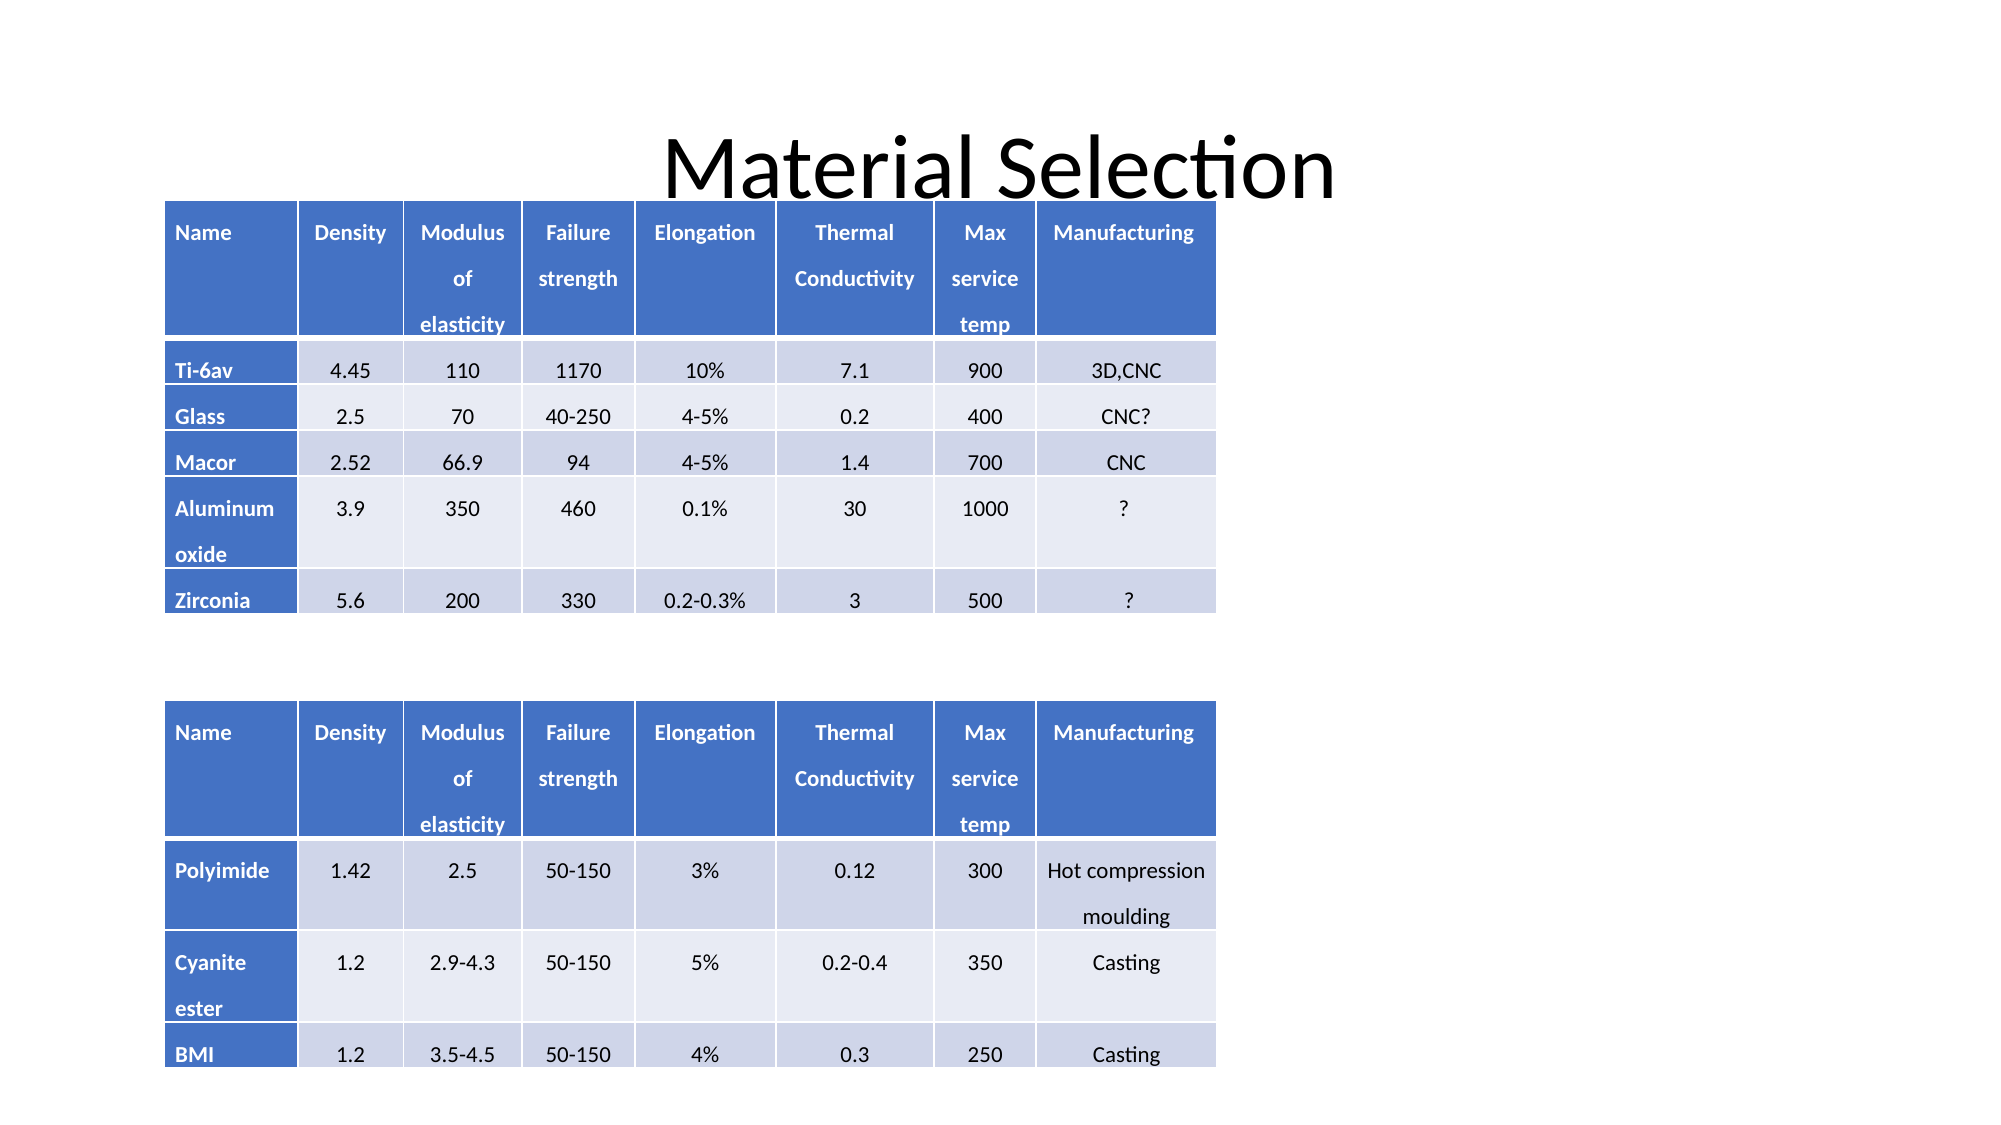

# Material Selection
| Name | Density | Modulus of elasticity | Failure strength | Elongation | Thermal Conductivity | Max service temp | Manufacturing |
| --- | --- | --- | --- | --- | --- | --- | --- |
| Ti-6av | 4.45 | 110 | 1170 | 10% | 7.1 | 900 | 3D,CNC |
| Glass | 2.5 | 70 | 40-250 | 4-5% | 0.2 | 400 | CNC? |
| Macor | 2.52 | 66.9 | 94 | 4-5% | 1.4 | 700 | CNC |
| Aluminum oxide | 3.9 | 350 | 460 | 0.1% | 30 | 1000 | ? |
| Zirconia | 5.6 | 200 | 330 | 0.2-0.3% | 3 | 500 | ? |
| Name | Density | Modulus of elasticity | Failure strength | Elongation | Thermal Conductivity | Max service temp | Manufacturing |
| --- | --- | --- | --- | --- | --- | --- | --- |
| Polyimide | 1.42 | 2.5 | 50-150 | 3% | 0.12 | 300 | Hot compression moulding |
| Cyanite ester | 1.2 | 2.9-4.3 | 50-150 | 5% | 0.2-0.4 | 350 | Casting |
| BMI | 1.2 | 3.5-4.5 | 50-150 | 4% | 0.3 | 250 | Casting |